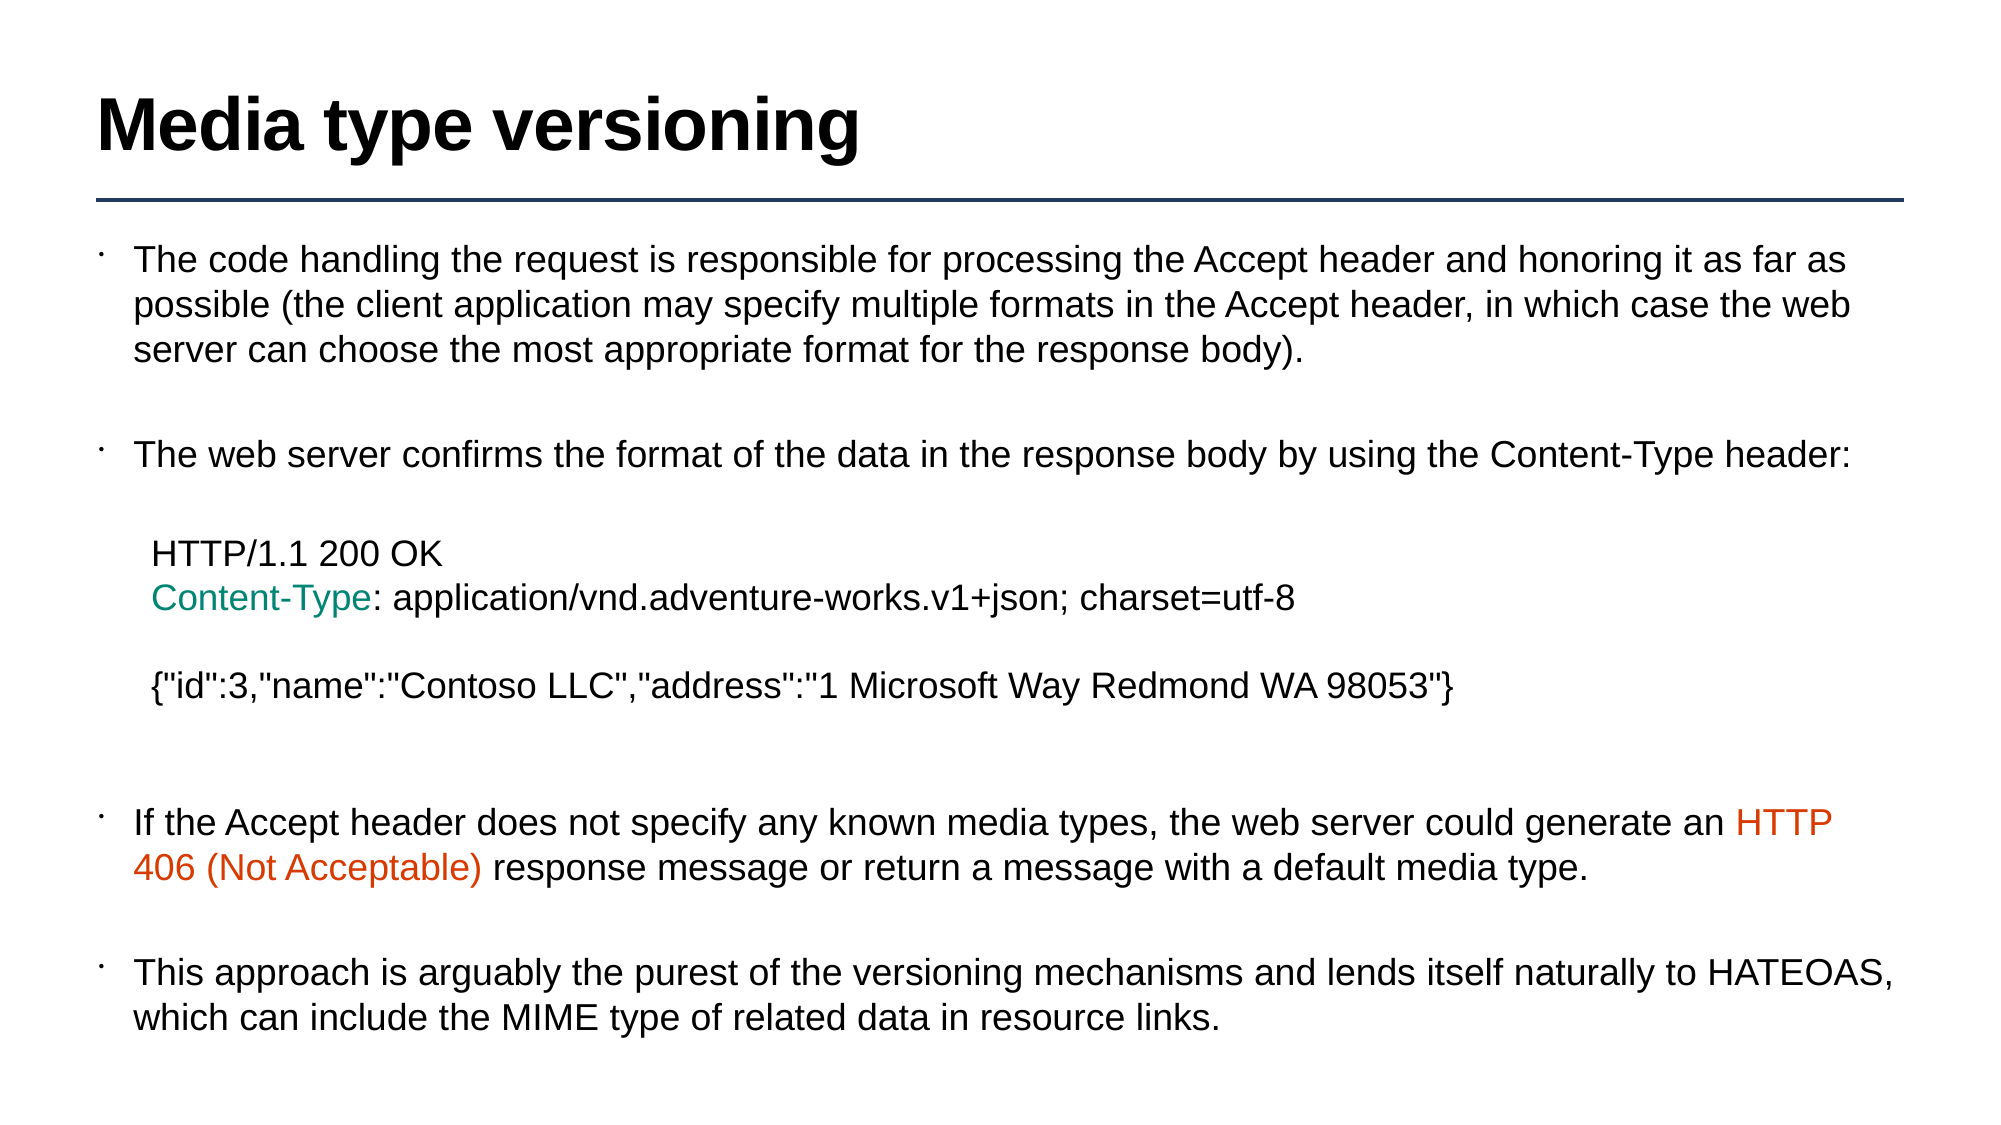

# Media type versioning
The code handling the request is responsible for processing the Accept header and honoring it as far as possible (the client application may specify multiple formats in the Accept header, in which case the web server can choose the most appropriate format for the response body).

The web server confirms the format of the data in the response body by using the Content-Type header:

If the Accept header does not specify any known media types, the web server could generate an HTTP 406 (Not Acceptable) response message or return a message with a default media type.

This approach is arguably the purest of the versioning mechanisms and lends itself naturally to HATEOAS, which can include the MIME type of related data in resource links.
HTTP/1.1 200 OK
Content-Type: application/vnd.adventure-works.v1+json; charset=utf-8

{"id":3,"name":"Contoso LLC","address":"1 Microsoft Way Redmond WA 98053"}